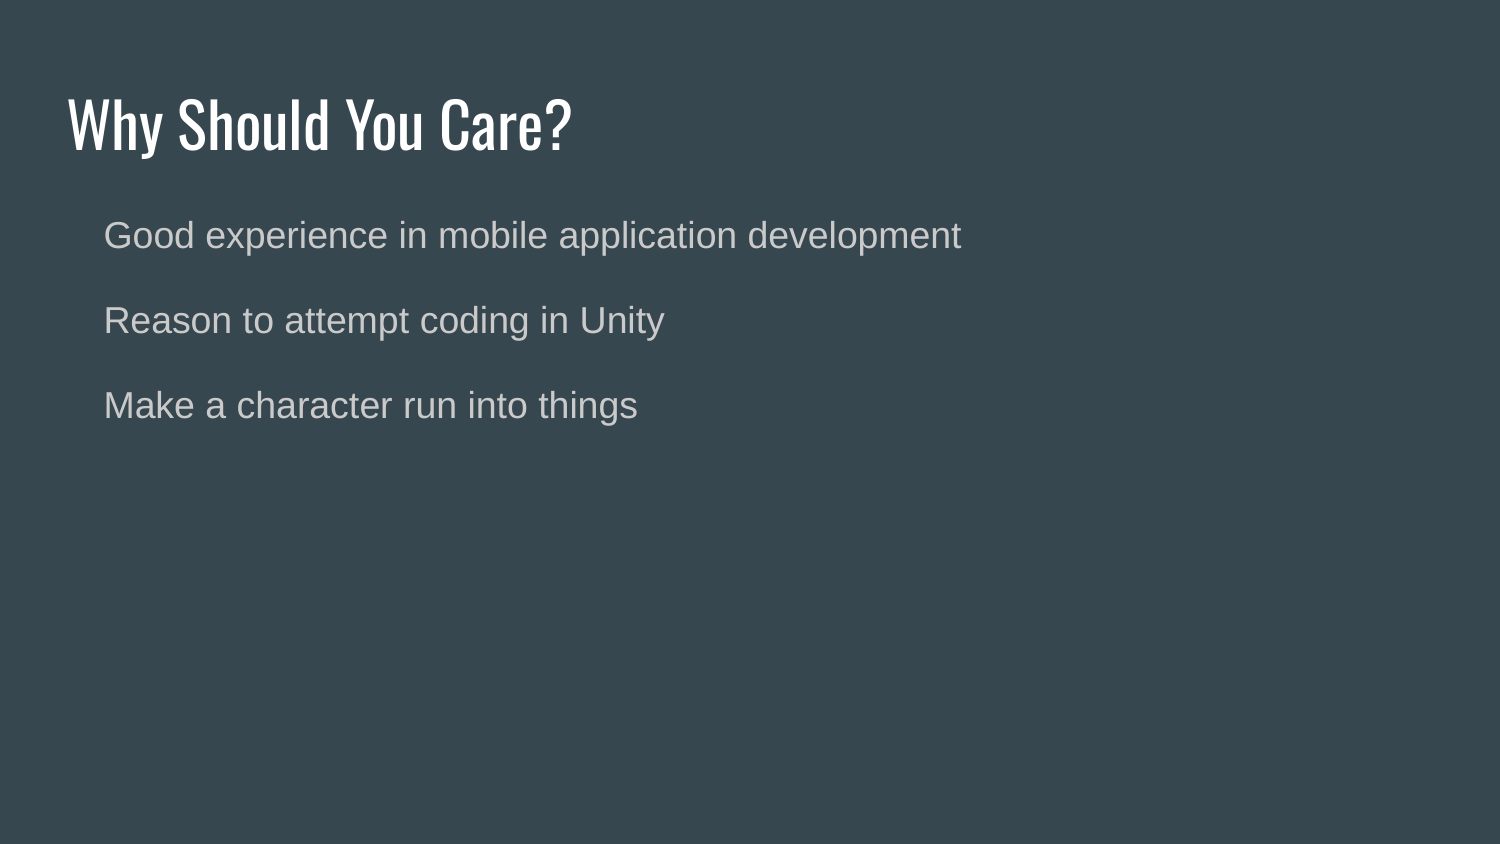

# Why Should You Care?
Good experience in mobile application development
Reason to attempt coding in Unity
Make a character run into things